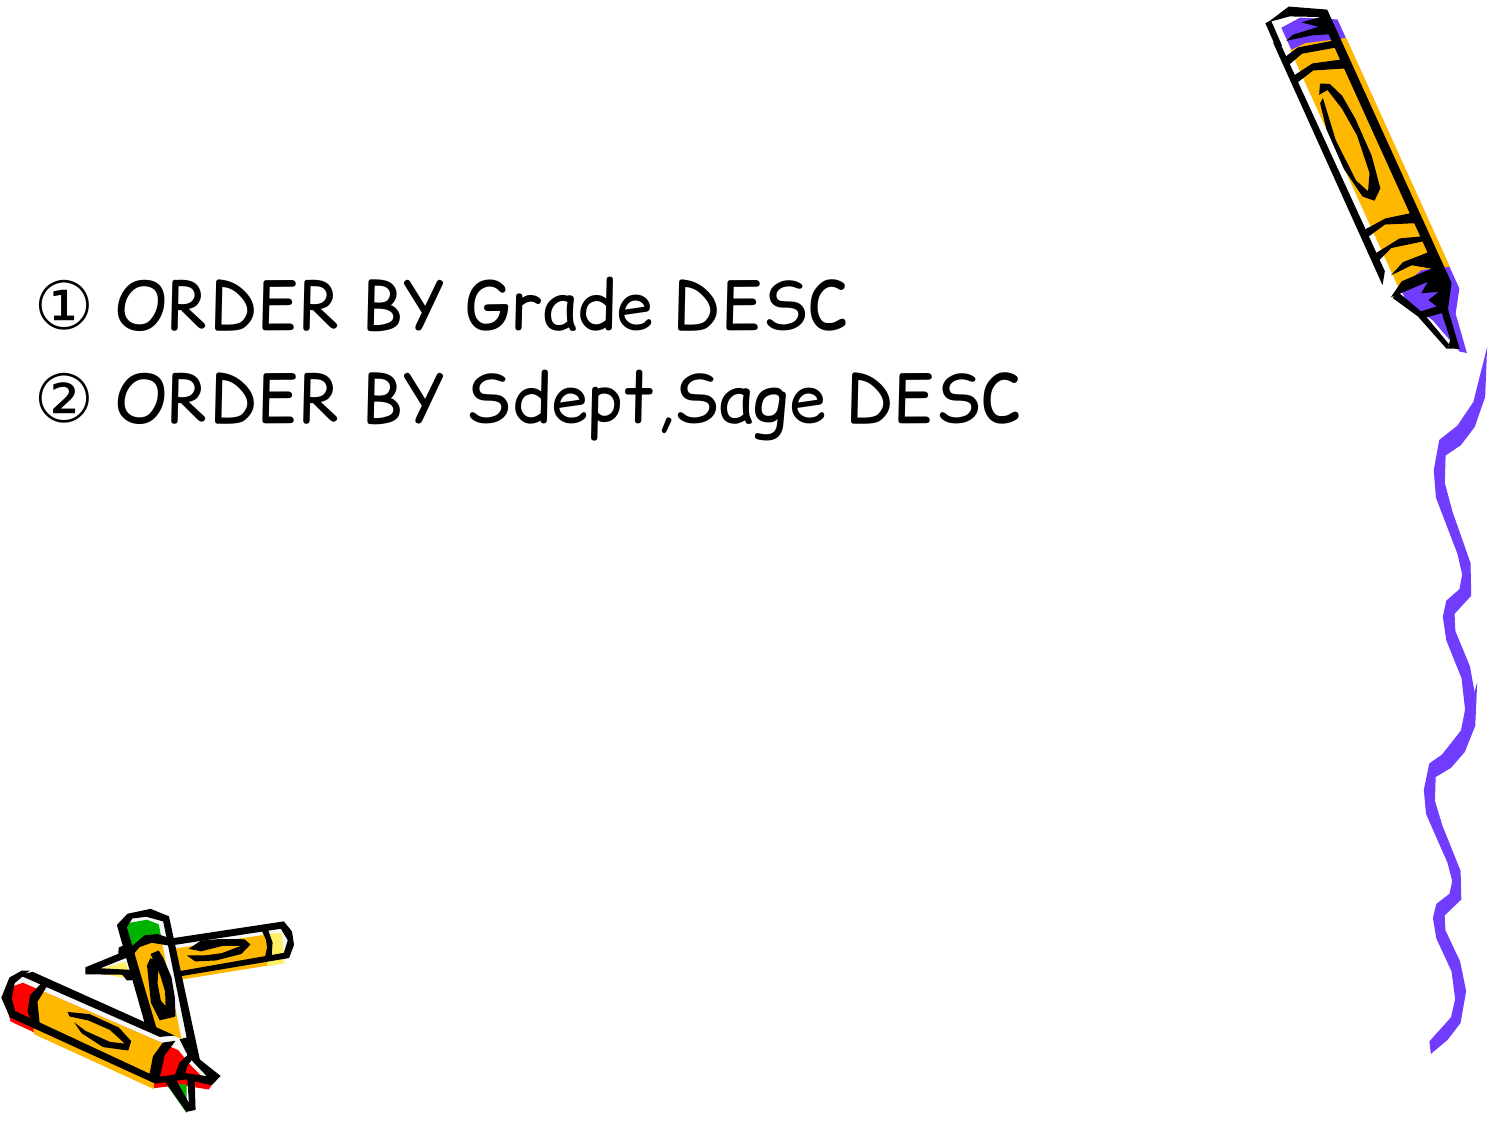

#
 ① ORDER BY Grade DESC
 ② ORDER BY Sdept,Sage DESC